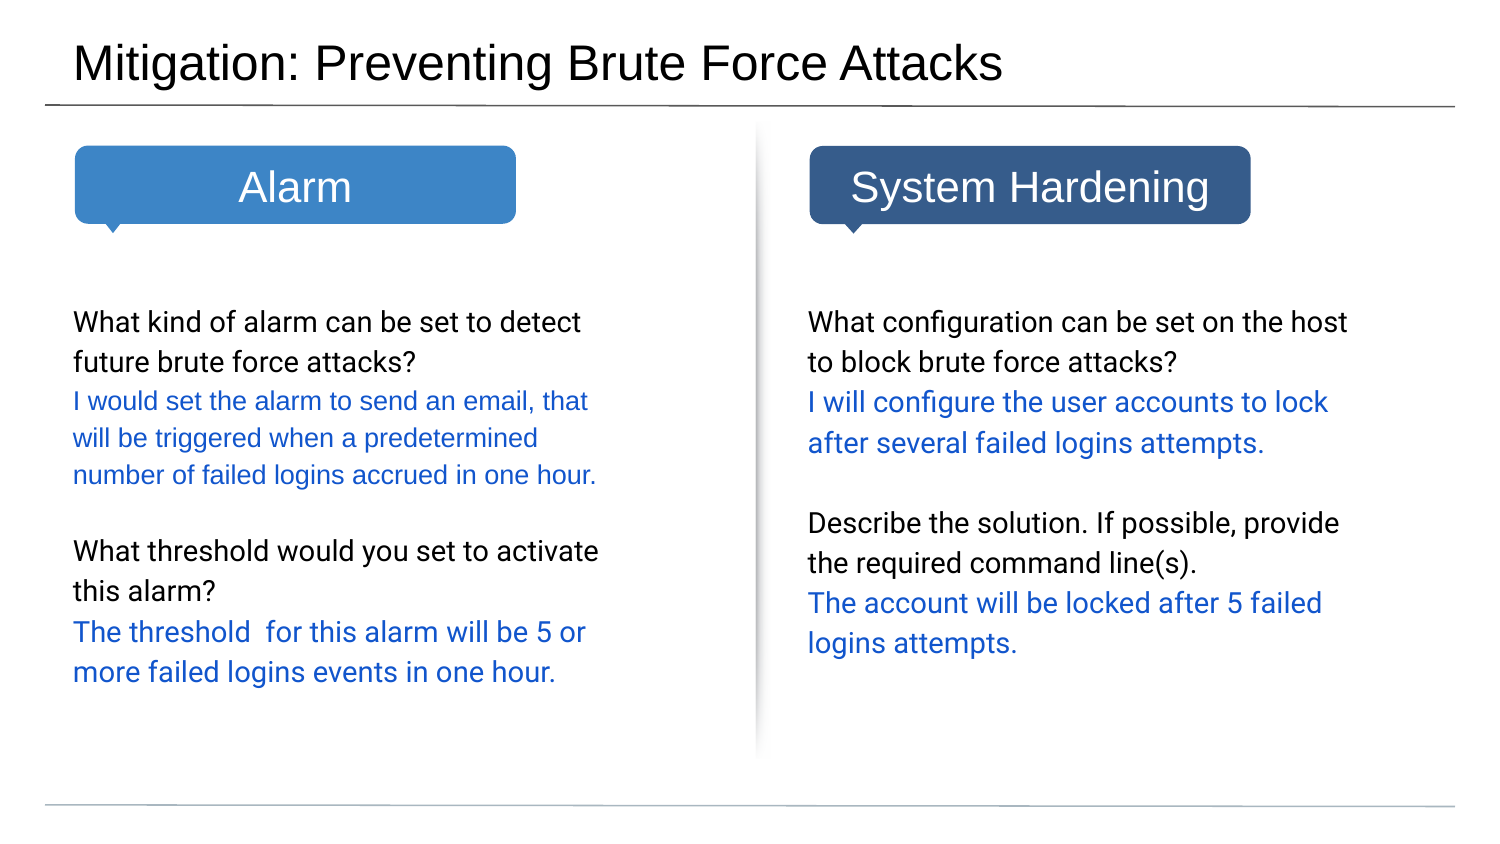

# Mitigation: Preventing Brute Force Attacks

What kind of alarm can be set to detect future brute force attacks?
I would set the alarm to send an email, that will be triggered when a predetermined  number of failed logins accrued in one hour.

What threshold would you set to activate this alarm?
The threshold  for this alarm will be 5 or more failed logins events in one hour.

What configuration can be set on the host to block brute force attacks?
I will configure the user accounts to lock after several failed logins attempts.

Describe the solution. If possible, provide the required command line(s).
The account will be locked after 5 failed logins attempts.